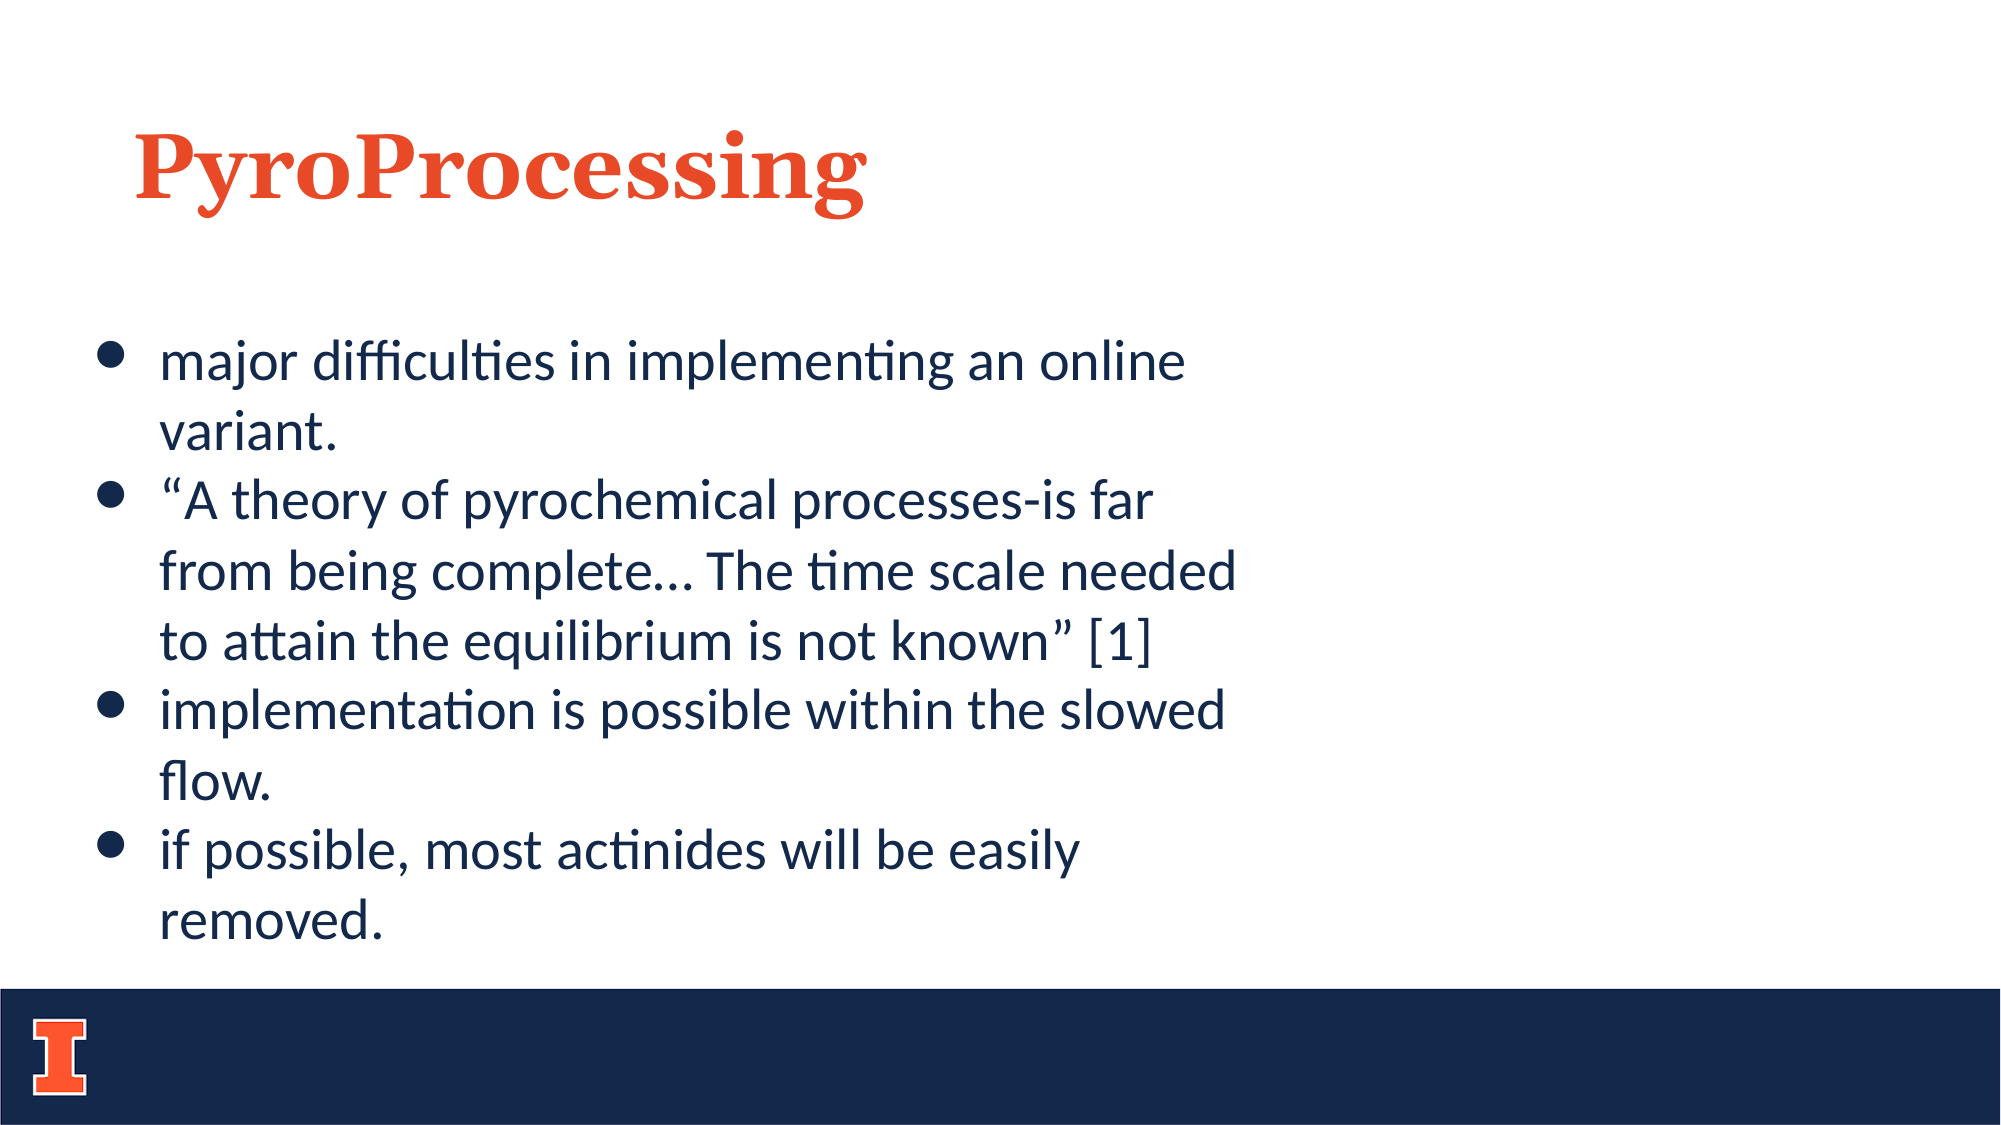

PyroProcessing
major difficulties in implementing an online variant.
“A theory of pyrochemical processes-is far from being complete… The time scale needed to attain the equilibrium is not known” [1]
implementation is possible within the slowed flow.
if possible, most actinides will be easily removed.